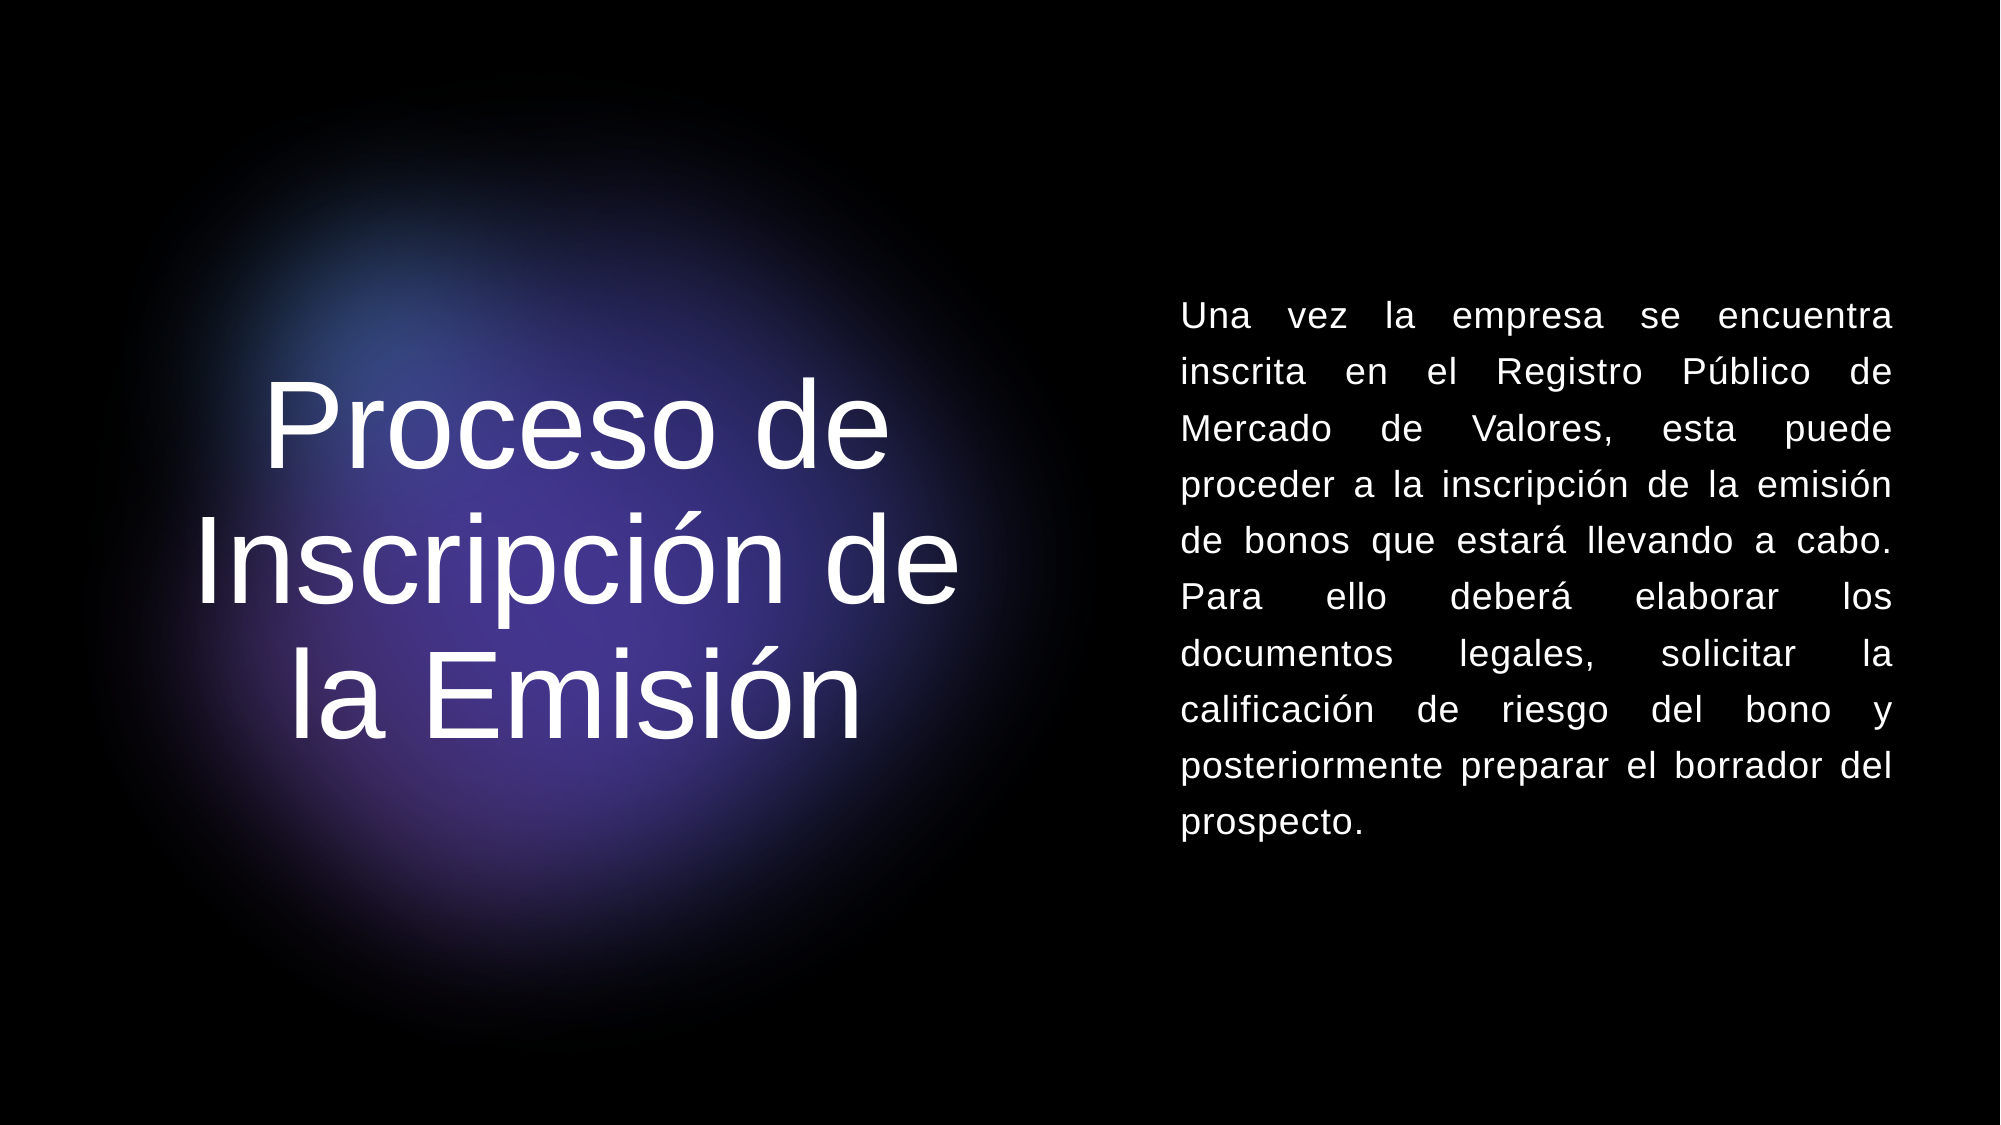

Una vez la empresa se encuentra inscrita en el Registro Público de Mercado de Valores, esta puede proceder a la inscripción de la emisión de bonos que estará llevando a cabo. Para ello deberá elaborar los documentos legales, solicitar la calificación de riesgo del bono y posteriormente preparar el borrador del prospecto.
# Proceso de Inscripción de la Emisión